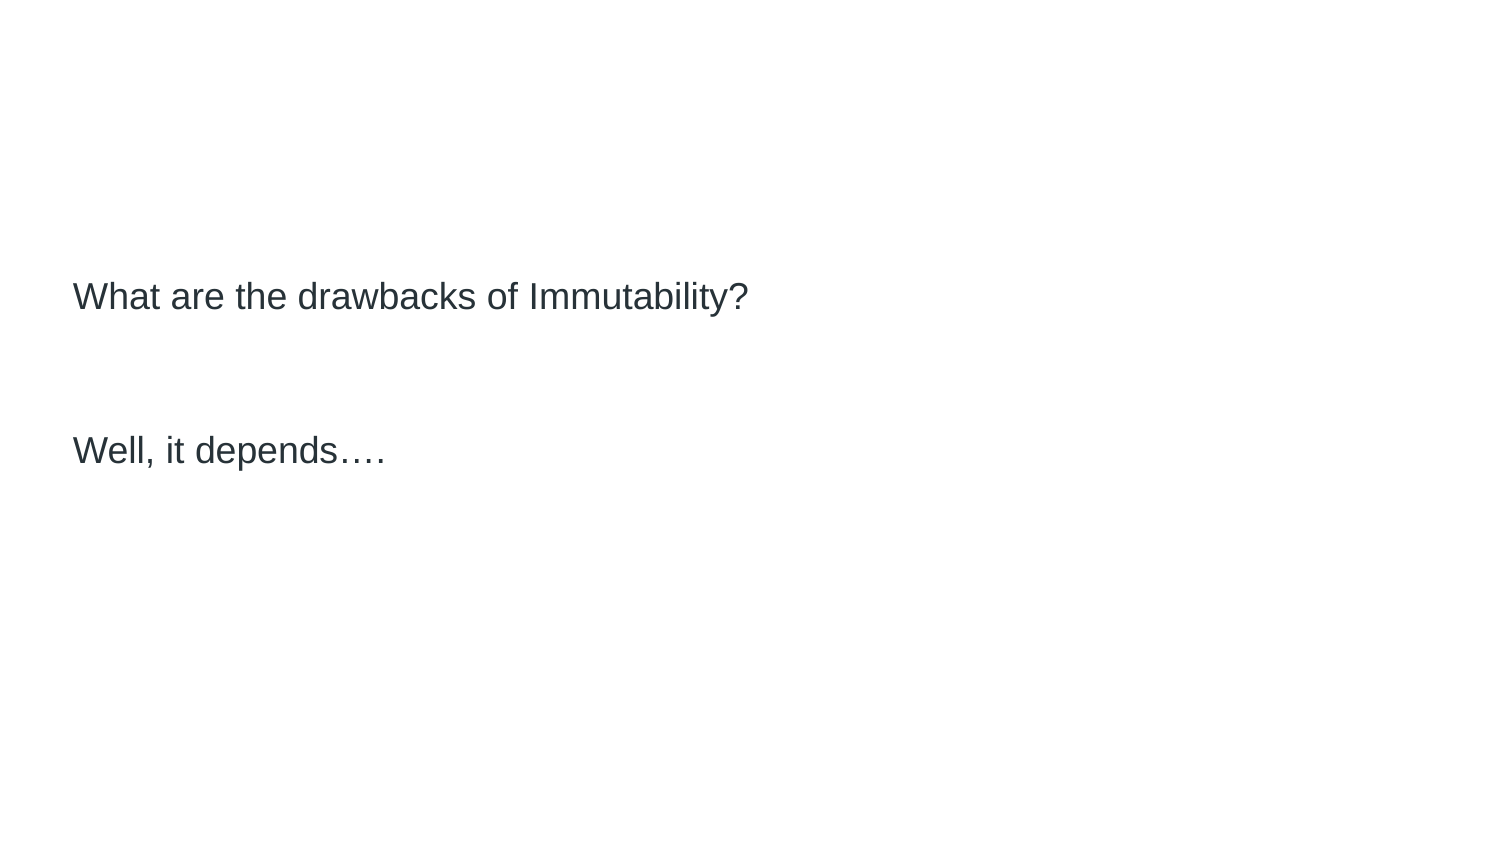

What are the drawbacks of Immutability?

Well, it depends….